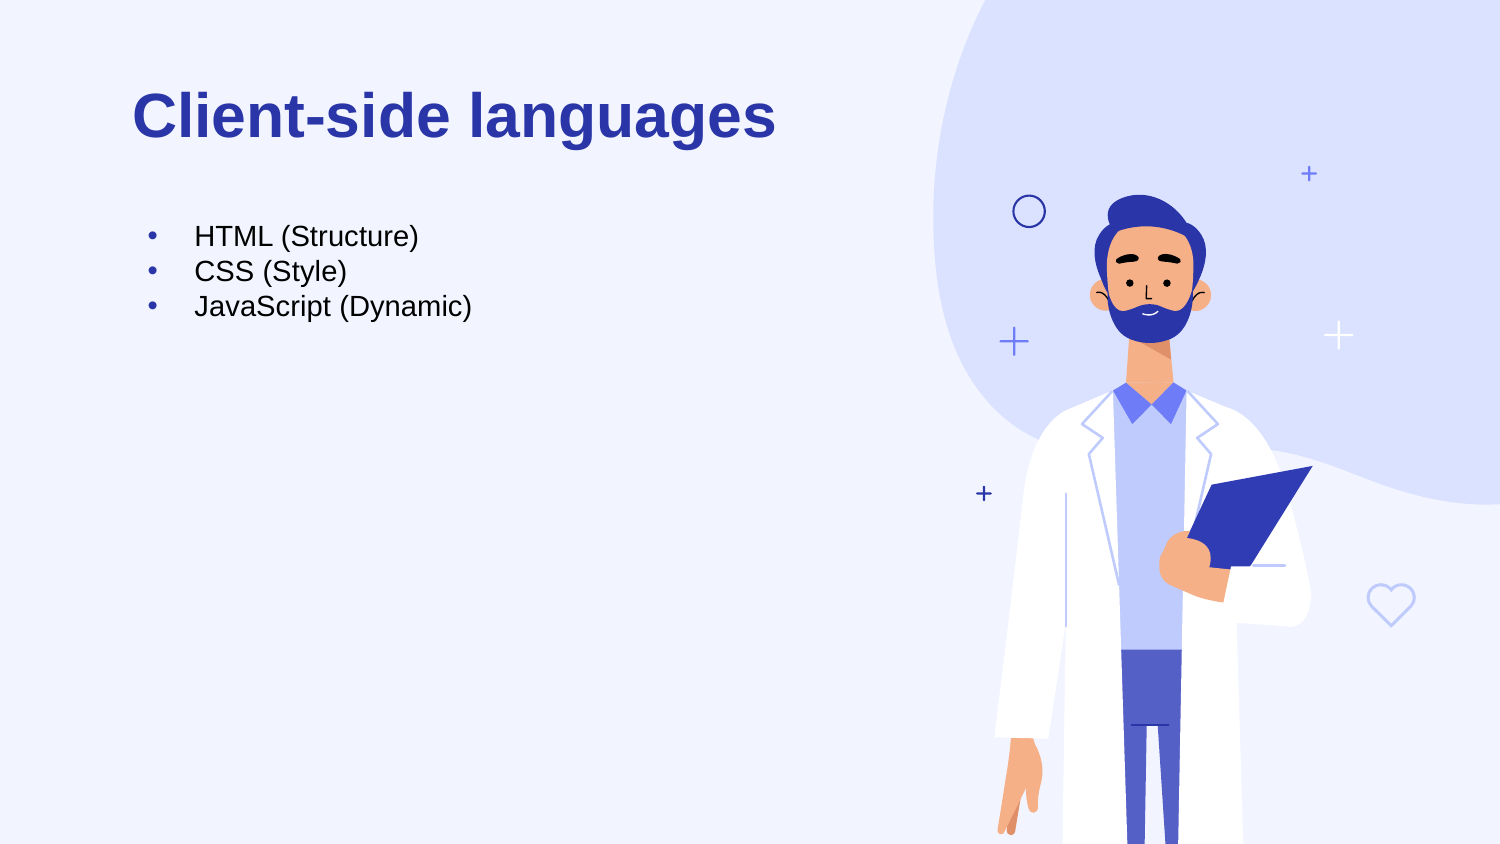

# Client-side languages

HTML (Structure)
CSS (Style)
JavaScript (Dynamic)